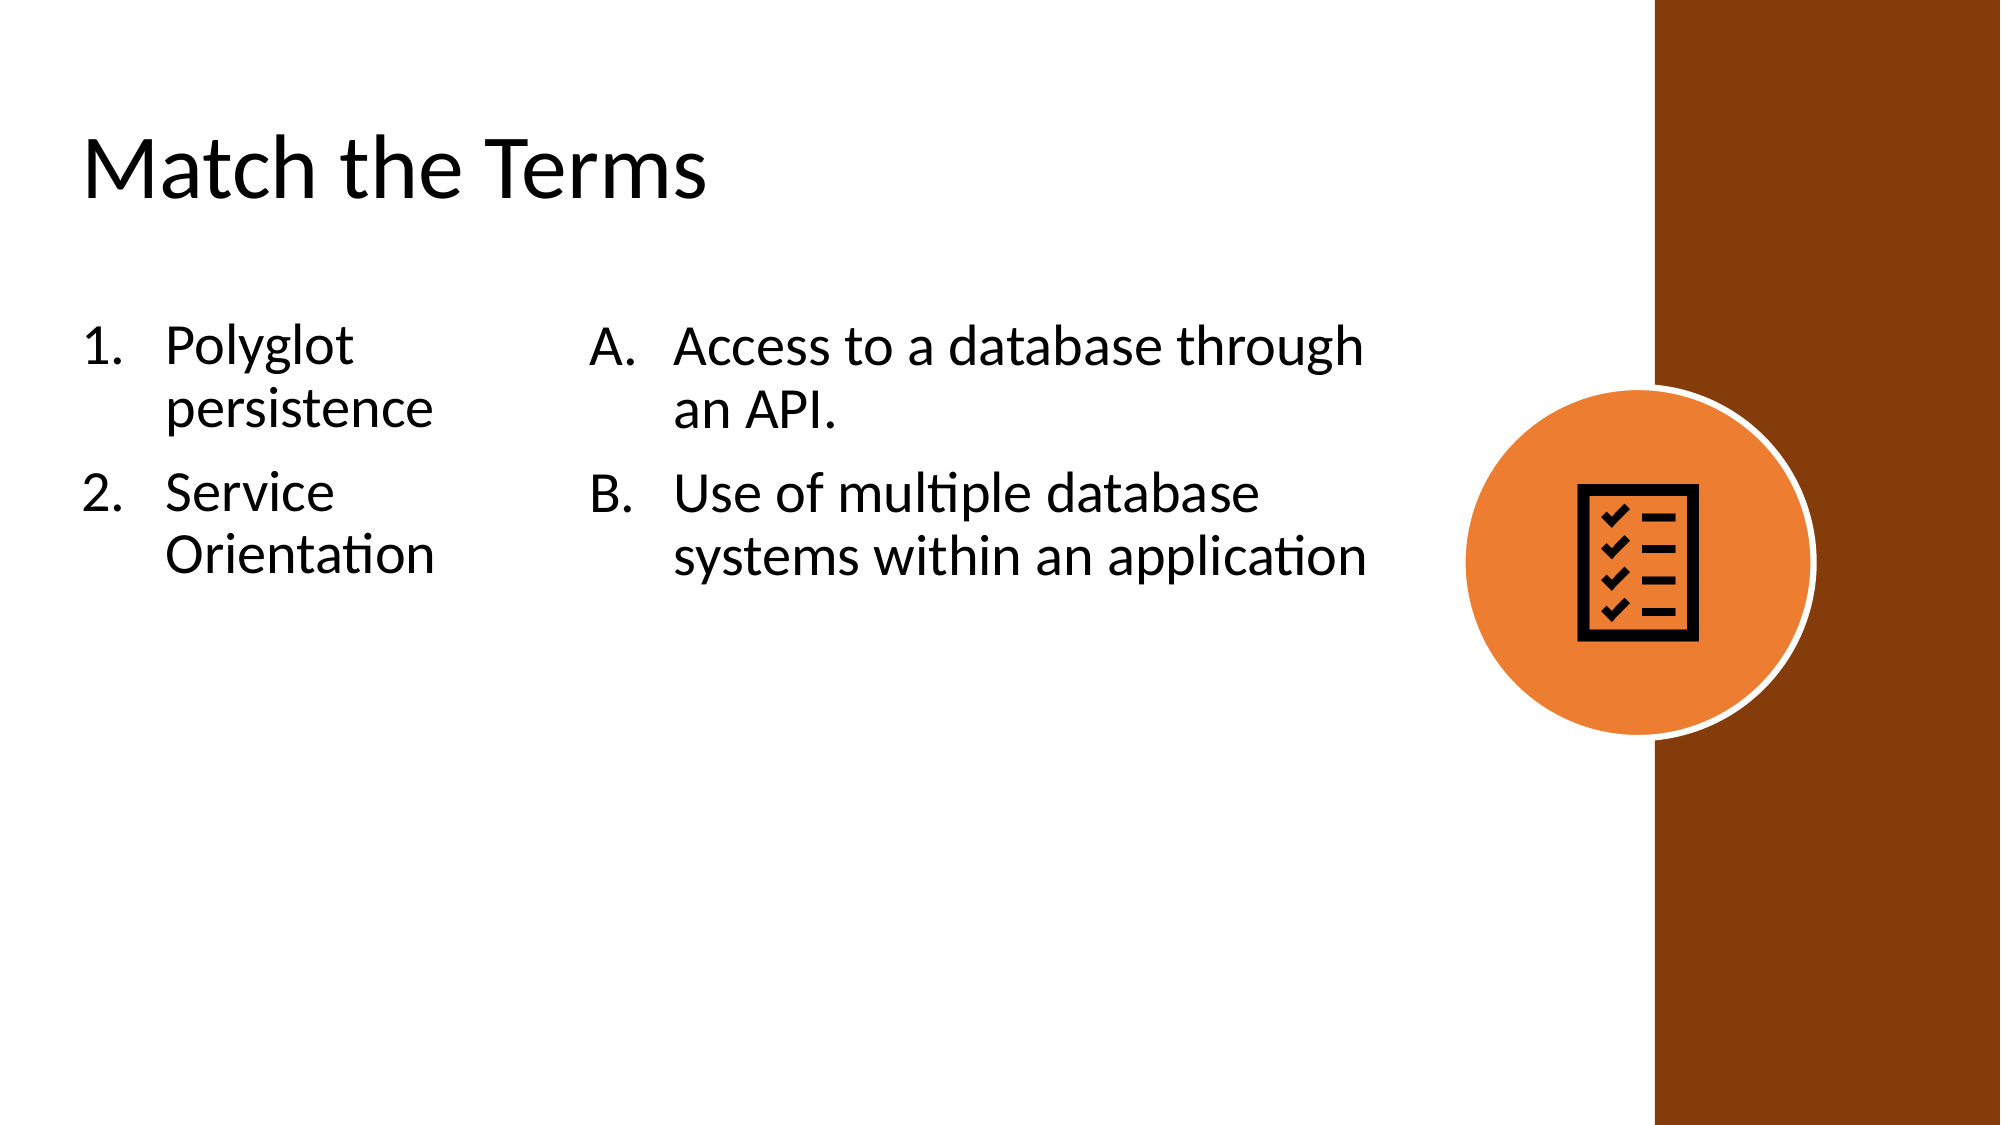

# Match the Terms
Polyglot persistence
Service Orientation

Access to a database through an API.
Use of multiple database systems within an application